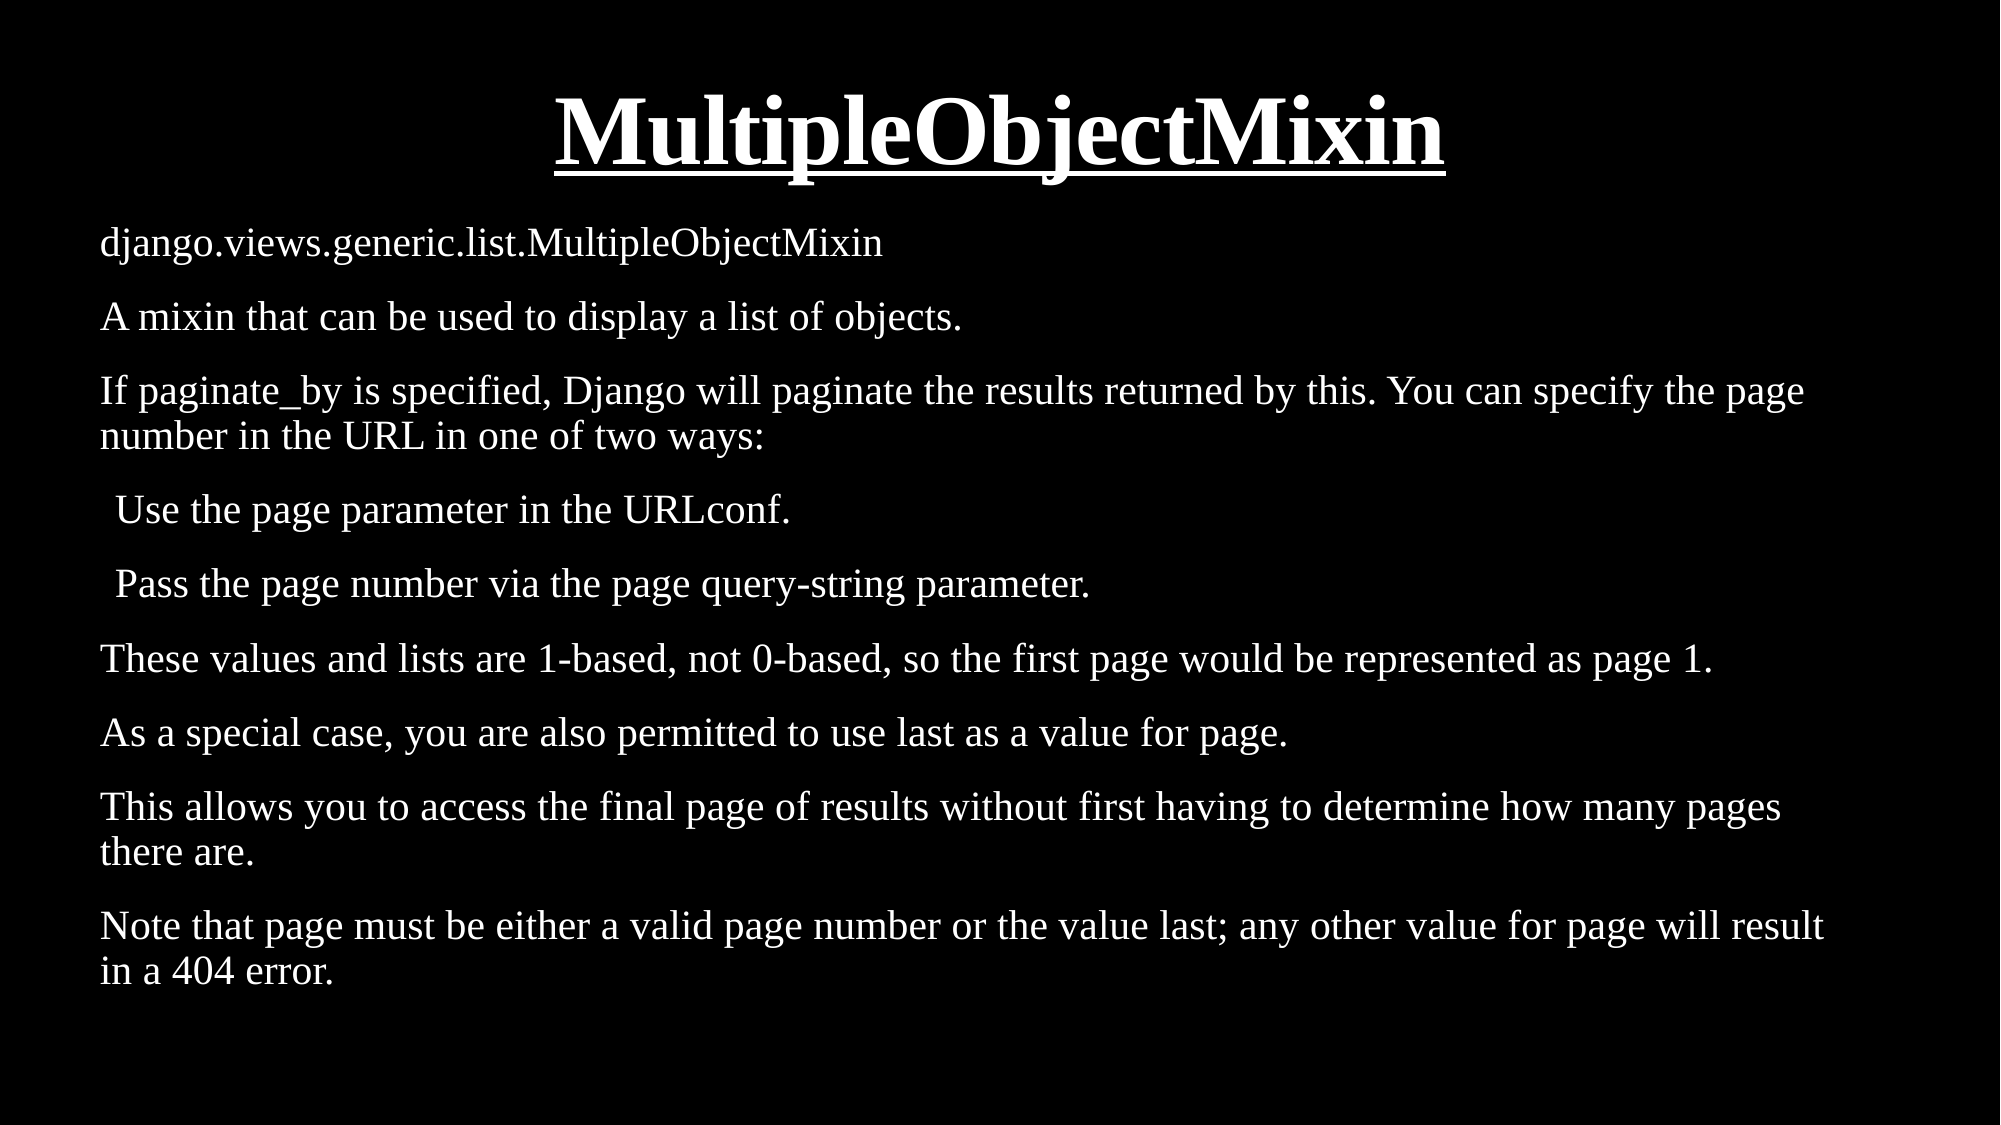

# MultipleObjectMixin
django.views.generic.list.MultipleObjectMixin
A mixin that can be used to display a list of objects.
If paginate_by is specified, Django will paginate the results returned by this. You can specify the page number in the URL in one of two ways:
Use the page parameter in the URLconf.
Pass the page number via the page query-string parameter.
These values and lists are 1-based, not 0-based, so the first page would be represented as page 1.
As a special case, you are also permitted to use last as a value for page.
This allows you to access the final page of results without first having to determine how many pages there are.
Note that page must be either a valid page number or the value last; any other value for page will result in a 404 error.